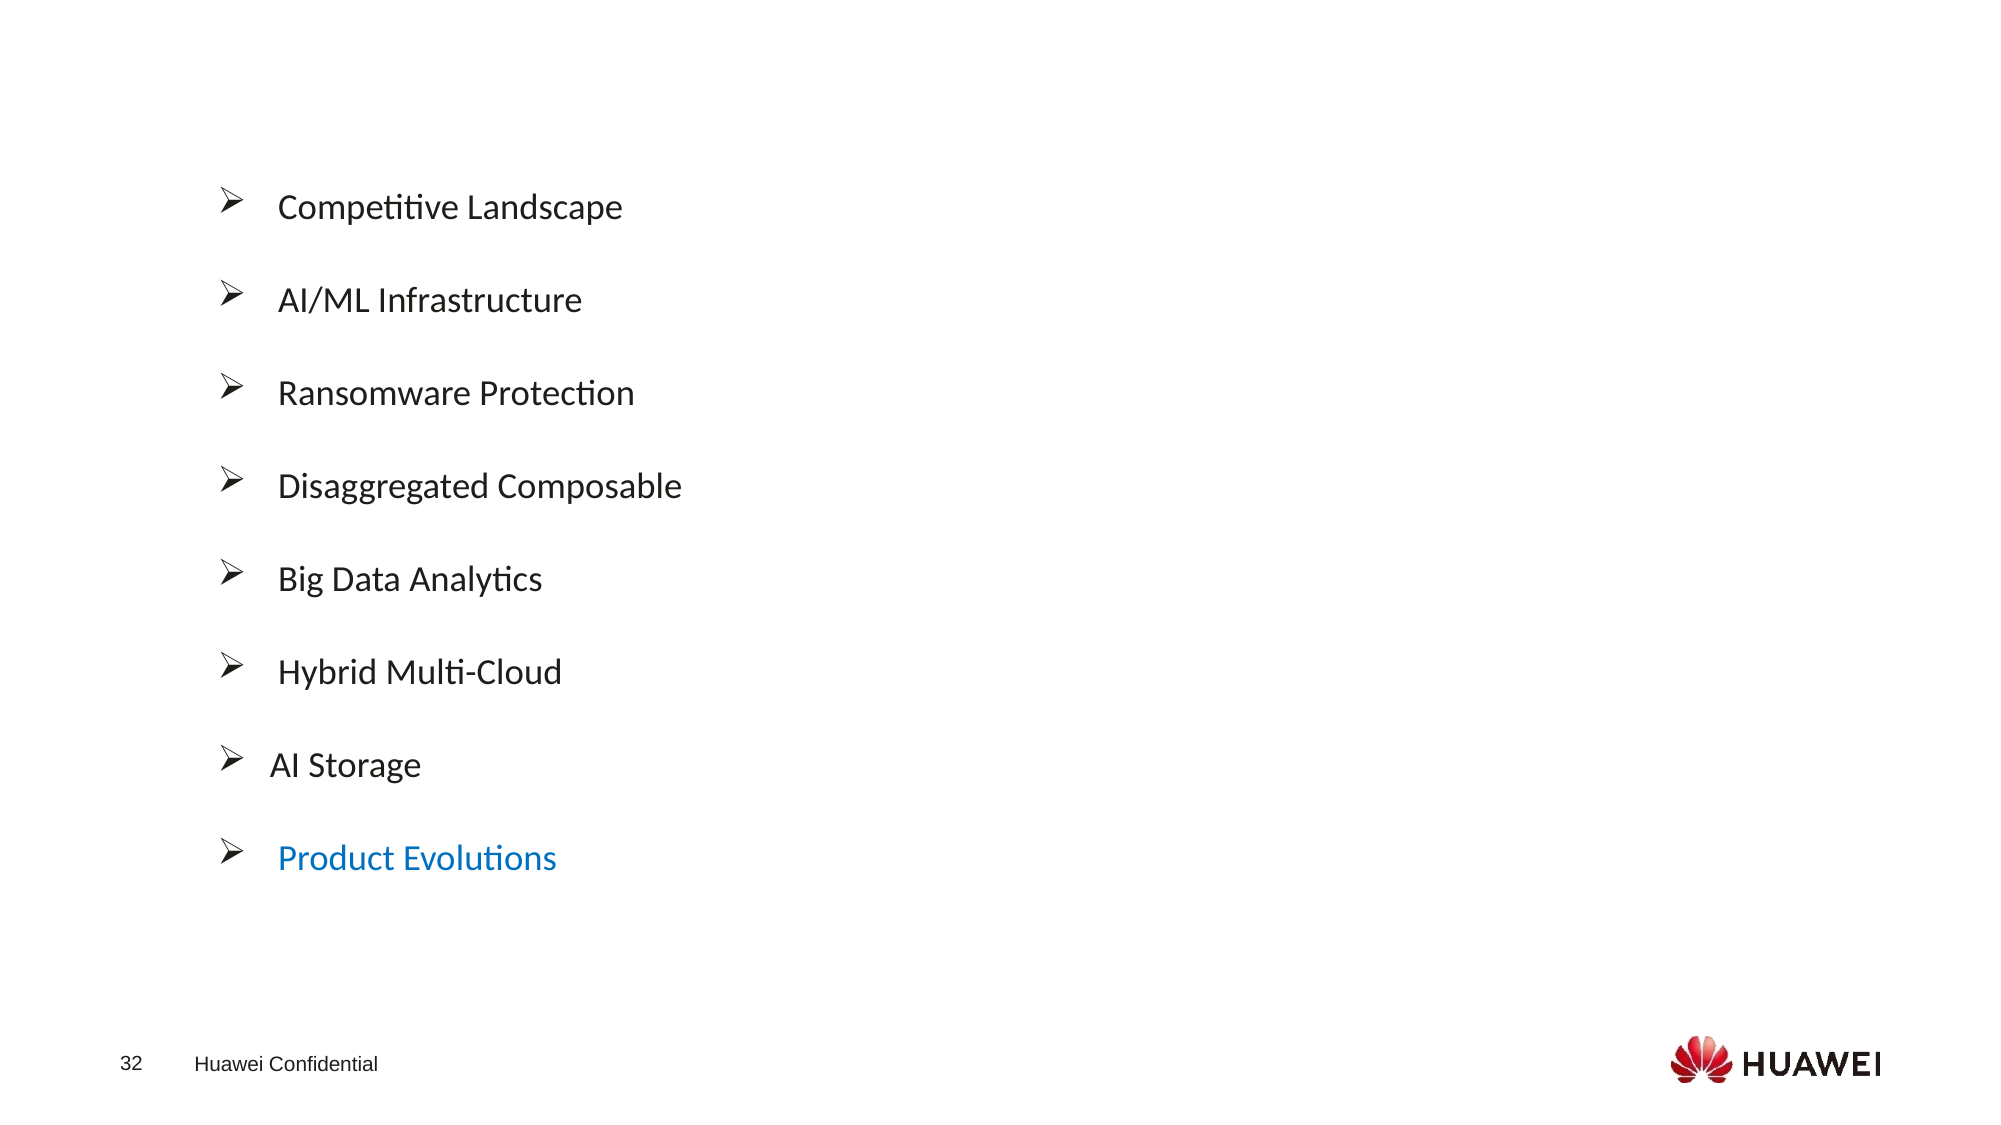

Competitive Landscape
 AI/ML Infrastructure
 Ransomware Protection
 Disaggregated Composable
 Big Data Analytics
 Hybrid Multi-Cloud
AI Storage
 Product Evolutions